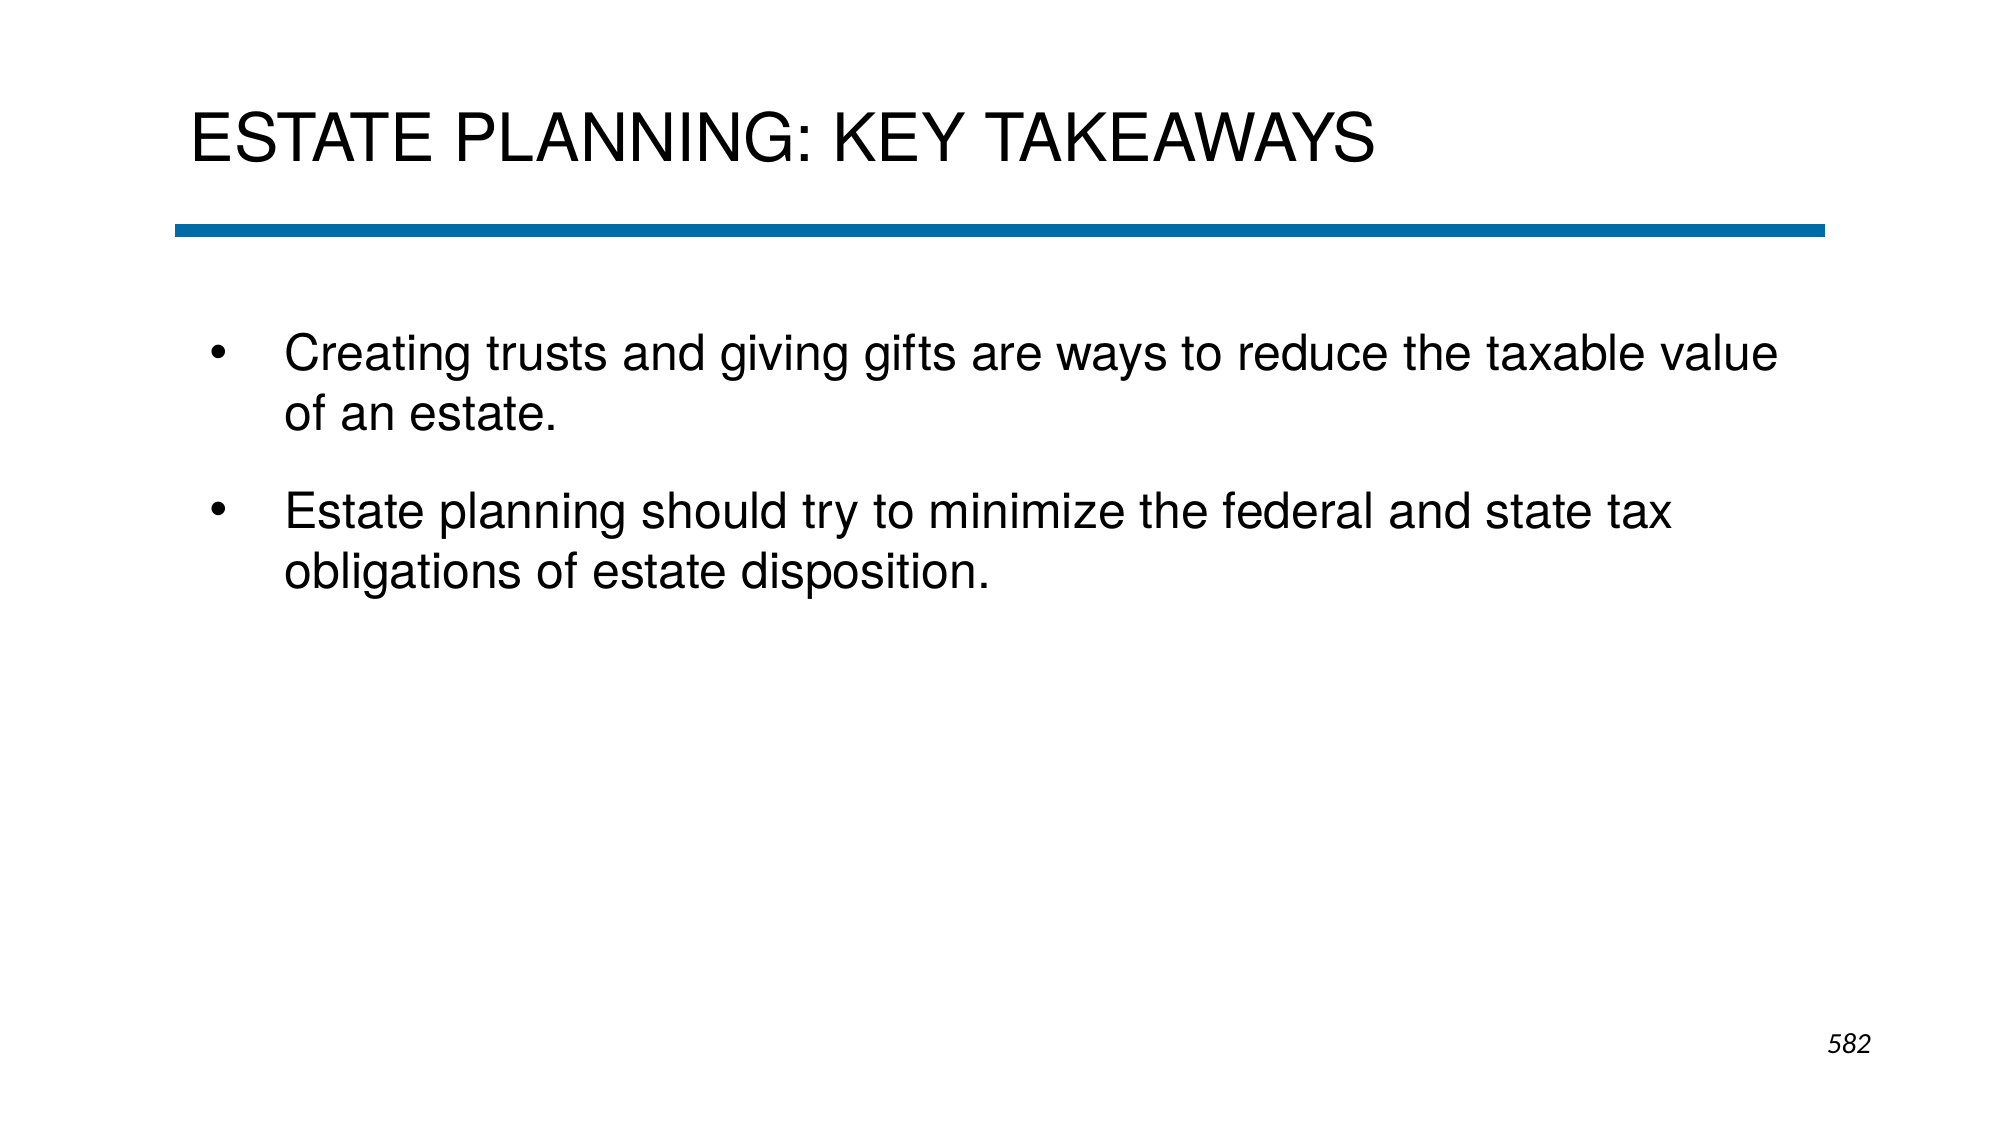

# Estate Planning: KEY TAKEAWAYS
Creating trusts and giving gifts are ways to reduce the taxable value of an estate.
Estate planning should try to minimize the federal and state tax obligations of estate disposition.

1-582